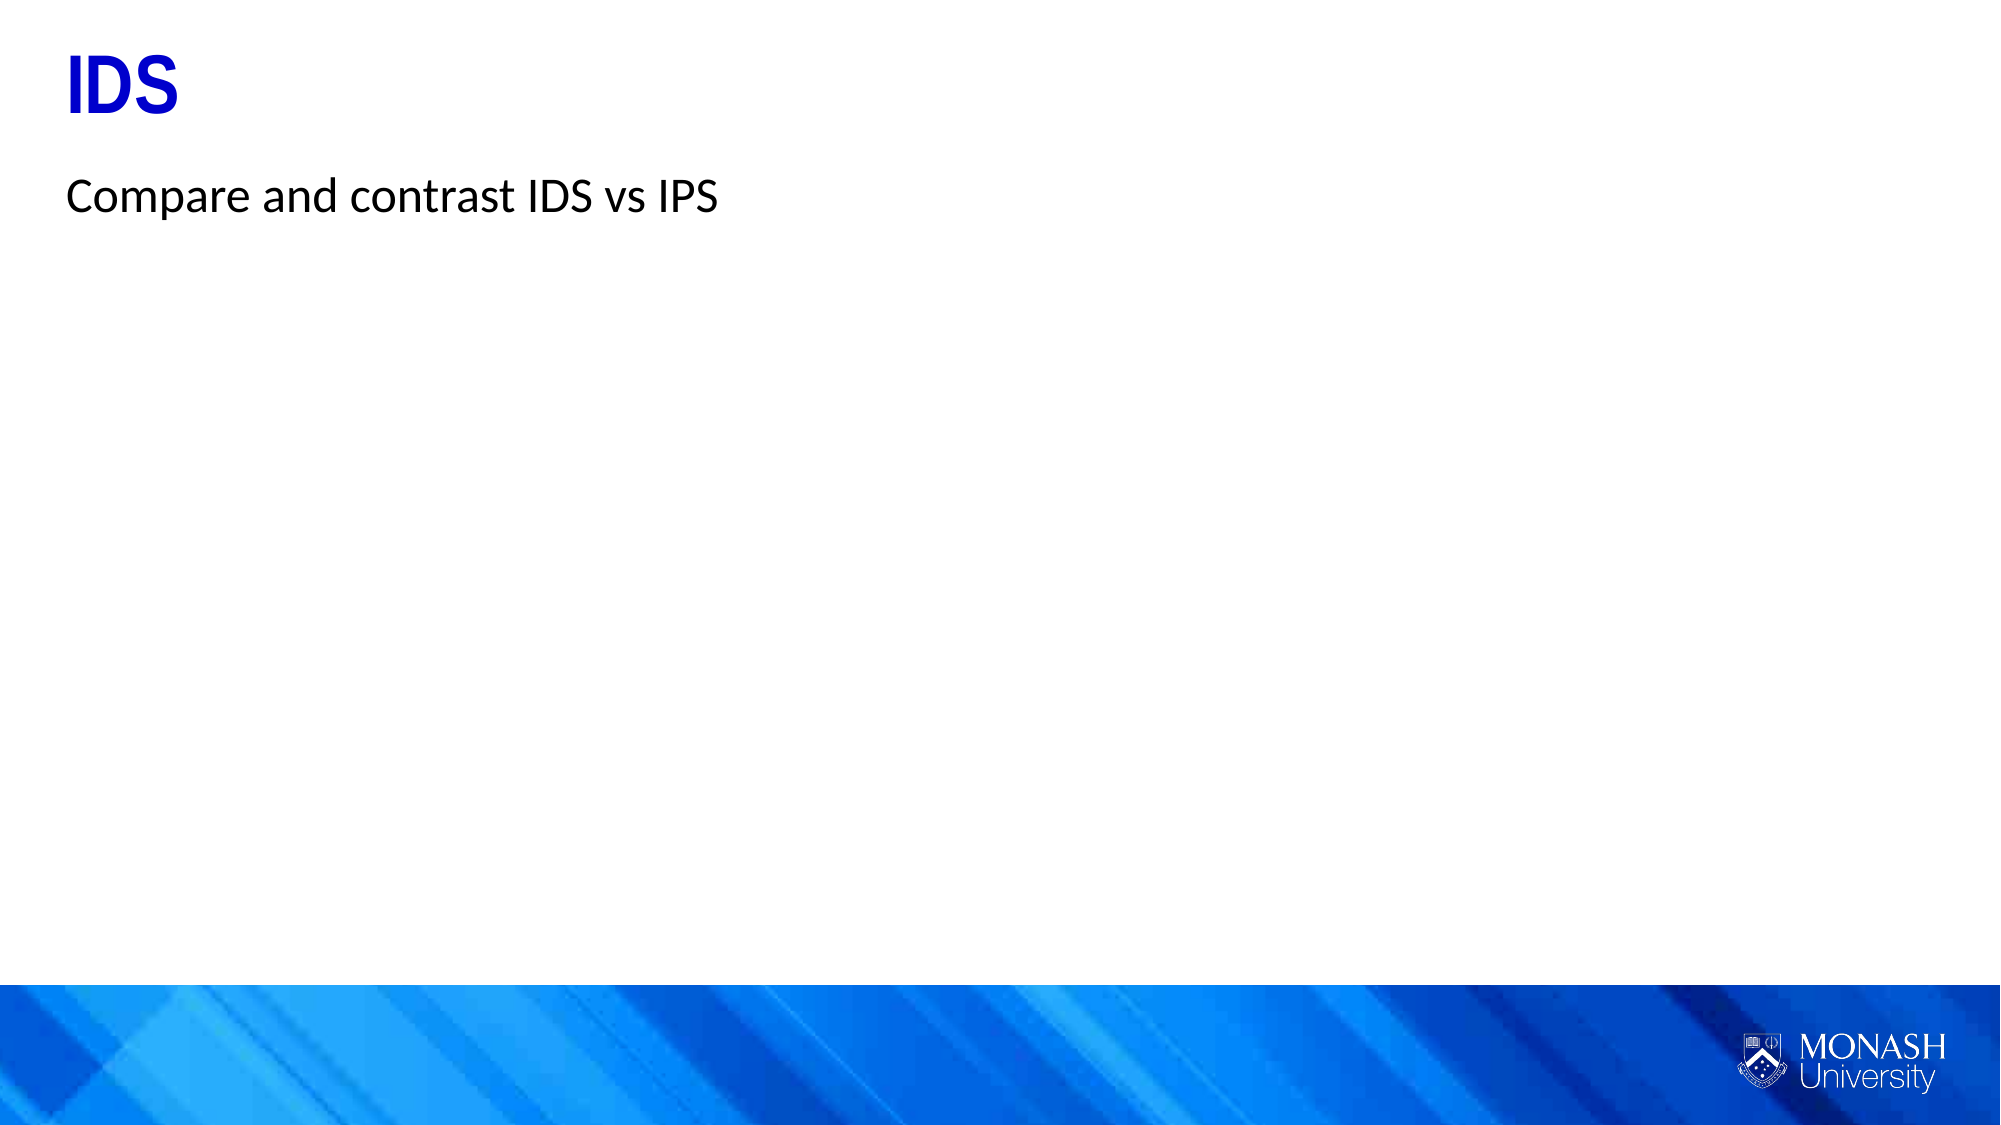

IDS
Compare and contrast IDS vs IPS